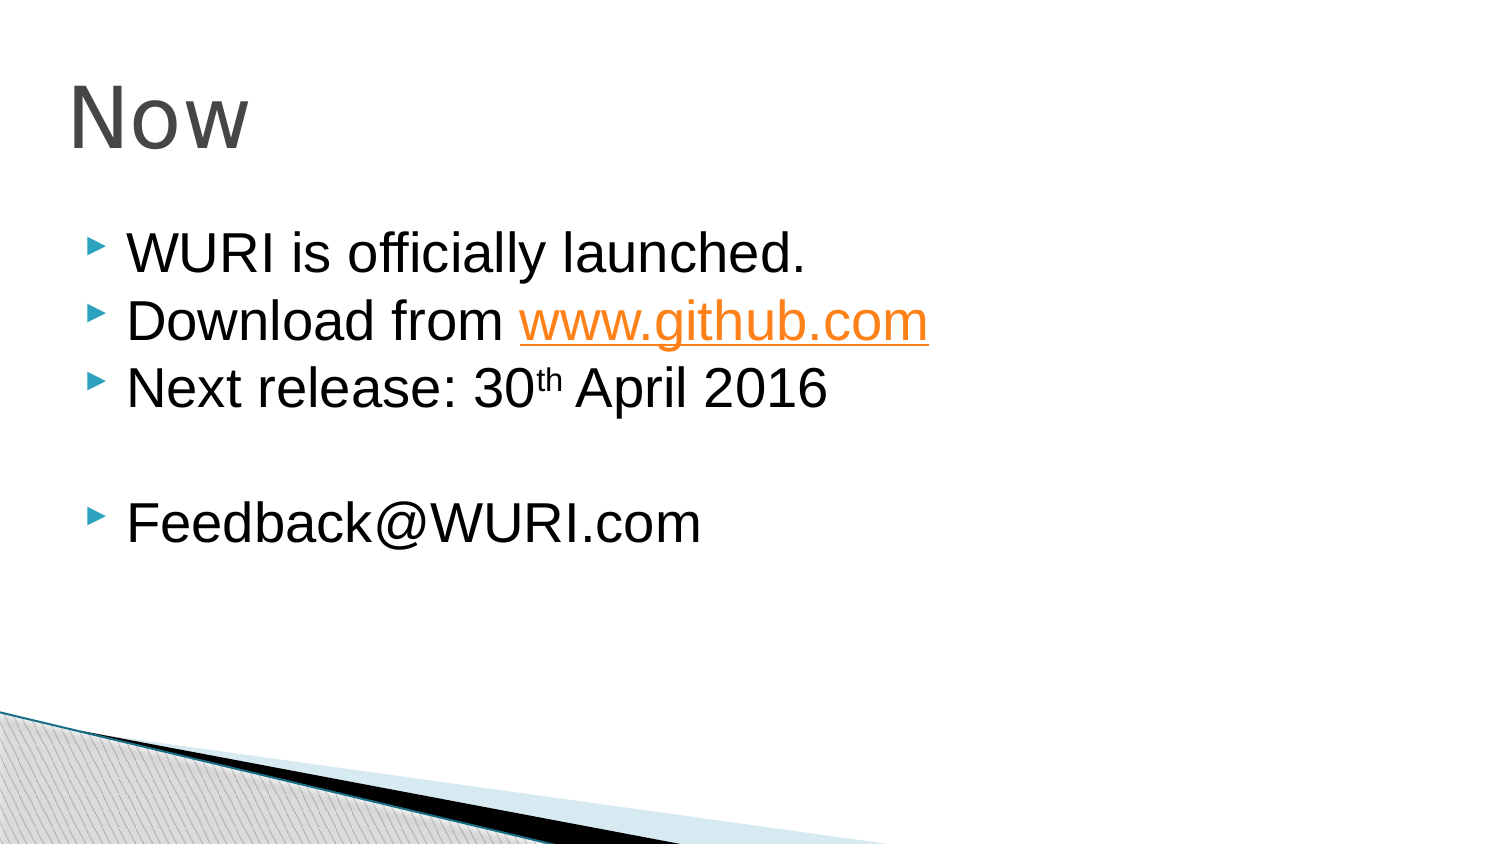

# Now

WURI is officially launched.
Download from www.github.com
Next release: 30th April 2016

Feedback@WURI.com